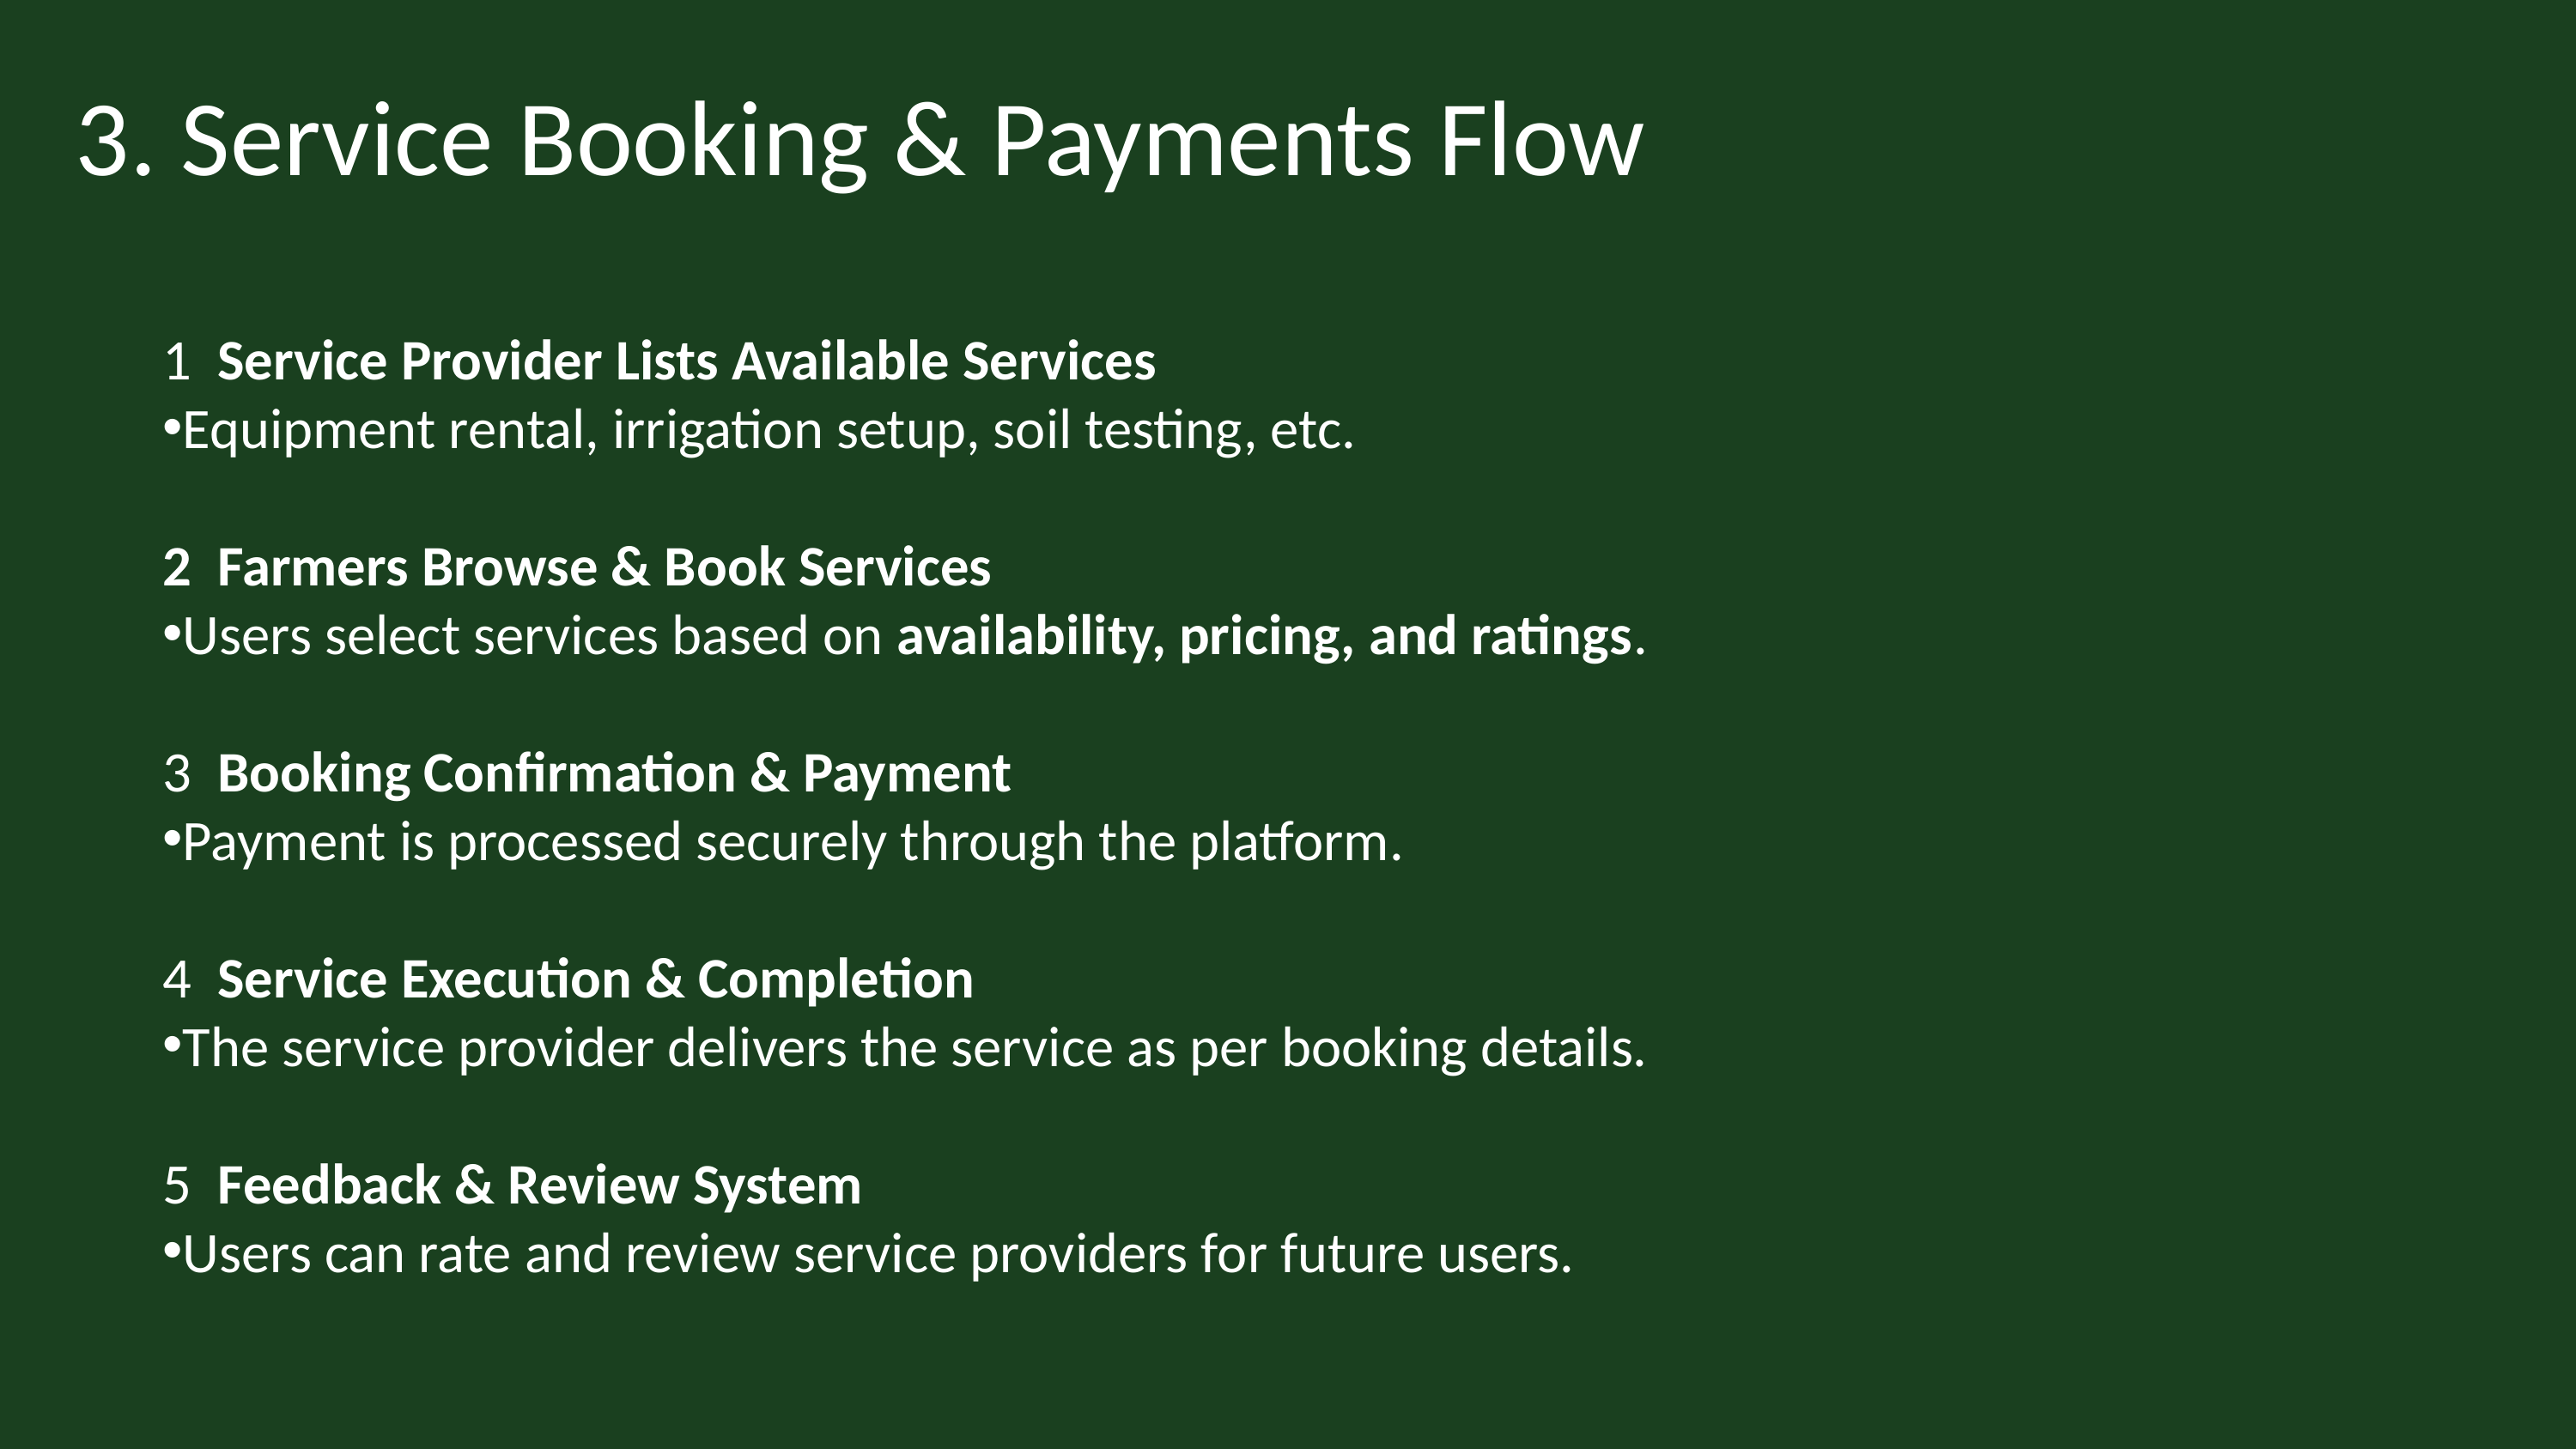

3. Service Booking & Payments Flow
1  Service Provider Lists Available Services
Equipment rental, irrigation setup, soil testing, etc.

2  Farmers Browse & Book Services
Users select services based on availability, pricing, and ratings.

3  Booking Confirmation & Payment
Payment is processed securely through the platform.

4  Service Execution & Completion
The service provider delivers the service as per booking details.

5  Feedback & Review System
Users can rate and review service providers for future users.